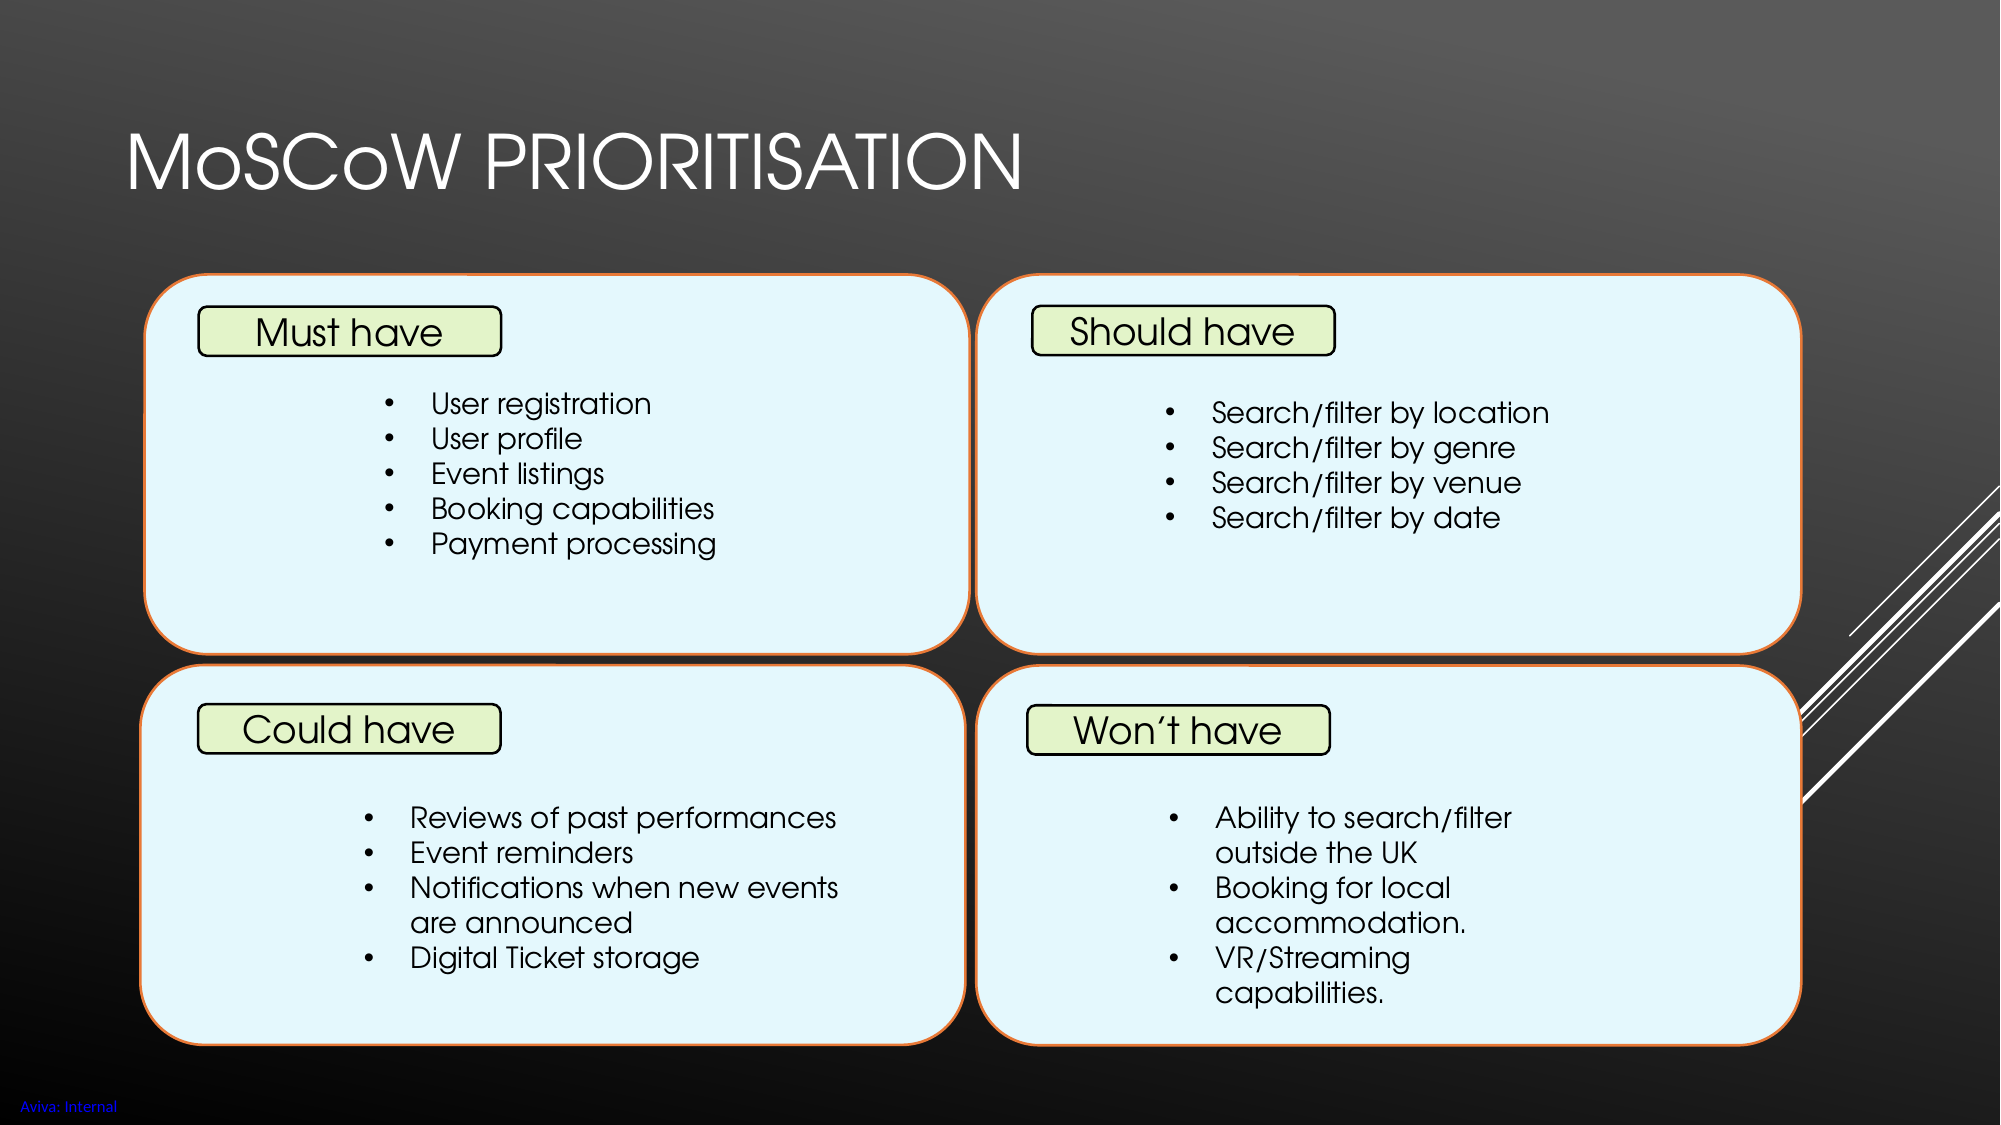

# MoSCoW PRIORITISATION

Should have
Must have
User registration
User profile
Event listings
Booking capabilities
Payment processing
Search/filter by location
Search/filter by genre
Search/filter by venue
Search/filter by date

Could have
Won’t have
Ability to search/filter outside the UK
Booking for local accommodation.
VR/Streaming capabilities.
Reviews of past performances
Event reminders
Notifications when new events are announced
Digital Ticket storage